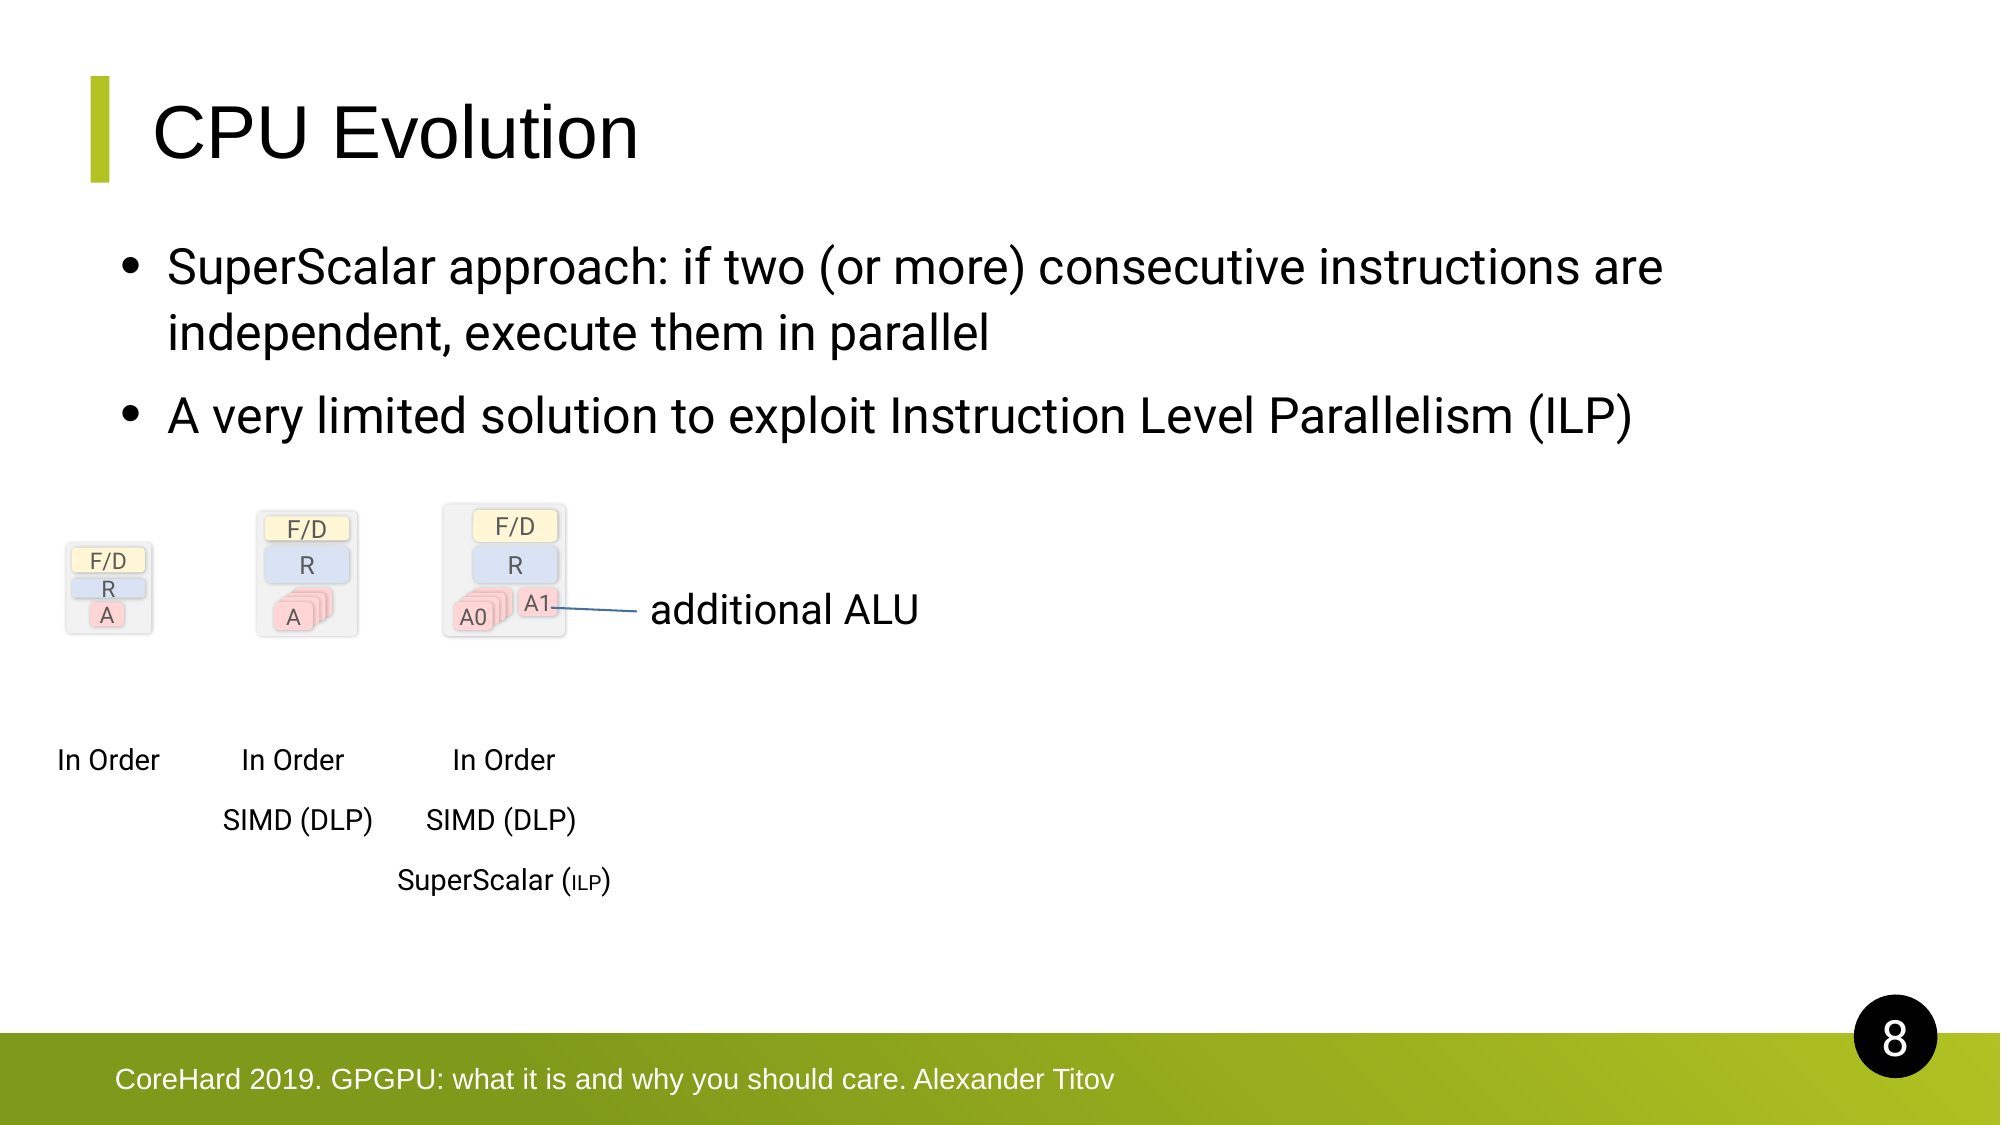

# CPU Evolution
SuperScalar approach: if two (or more) consecutive instructions are independent, execute them in parallel
A very limited solution to exploit Instruction Level Parallelism (ILP)

F/D
R

A1

A0

F/D
R

A

F/D
R
A
additional ALU
In Order
In Order
In Order
SIMD (DLP)
SIMD (DLP)
SuperScalar (ILP)
8
CoreHard 2019. GPGPU: what it is and why you should care. Alexander Titov